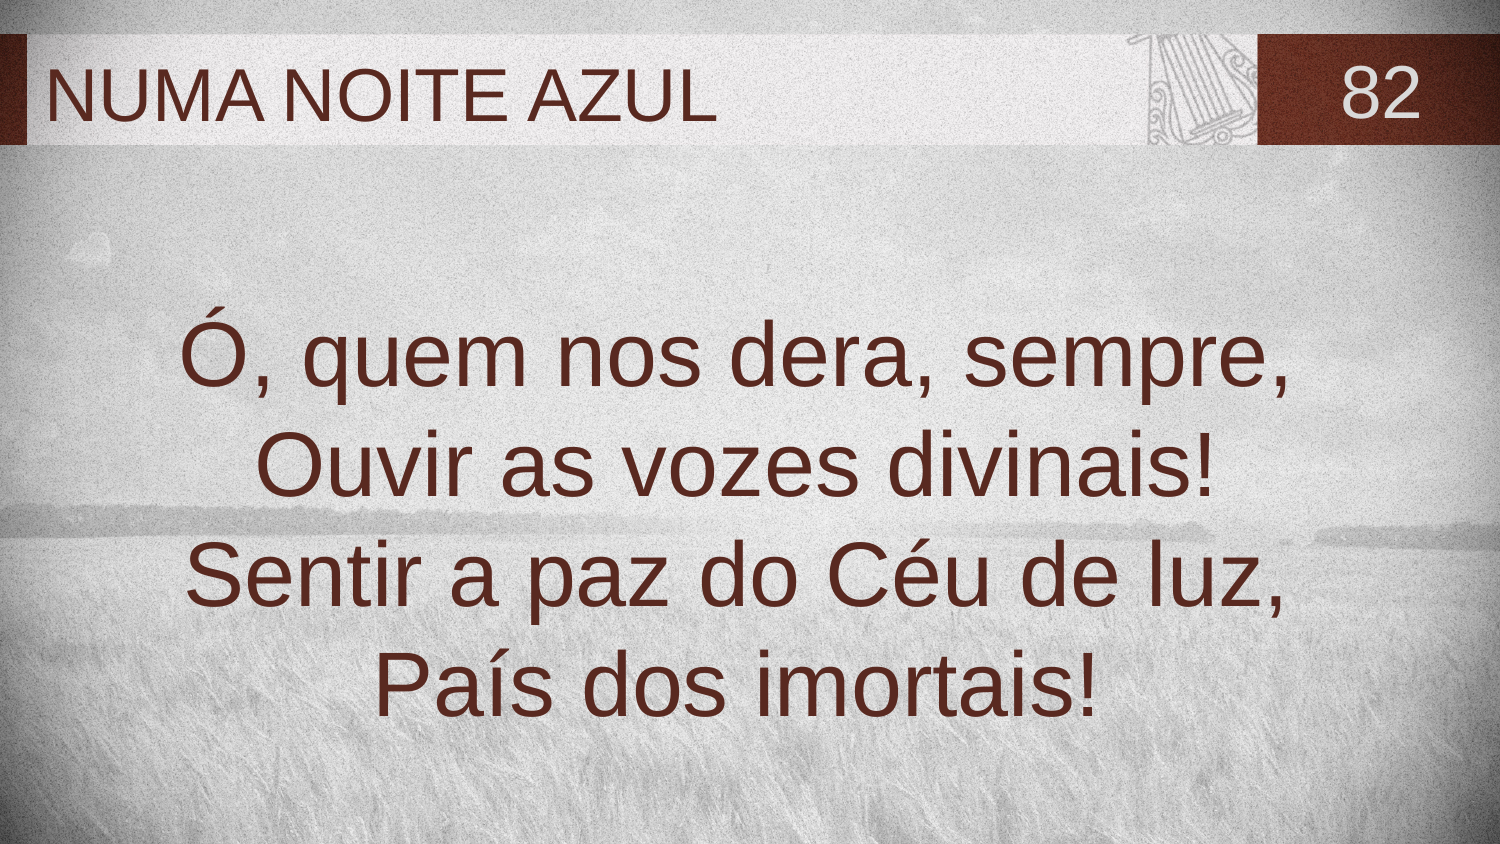

# NUMA NOITE AZUL
82
Ó, quem nos dera, sempre,
Ouvir as vozes divinais!
Sentir a paz do Céu de luz,
País dos imortais!